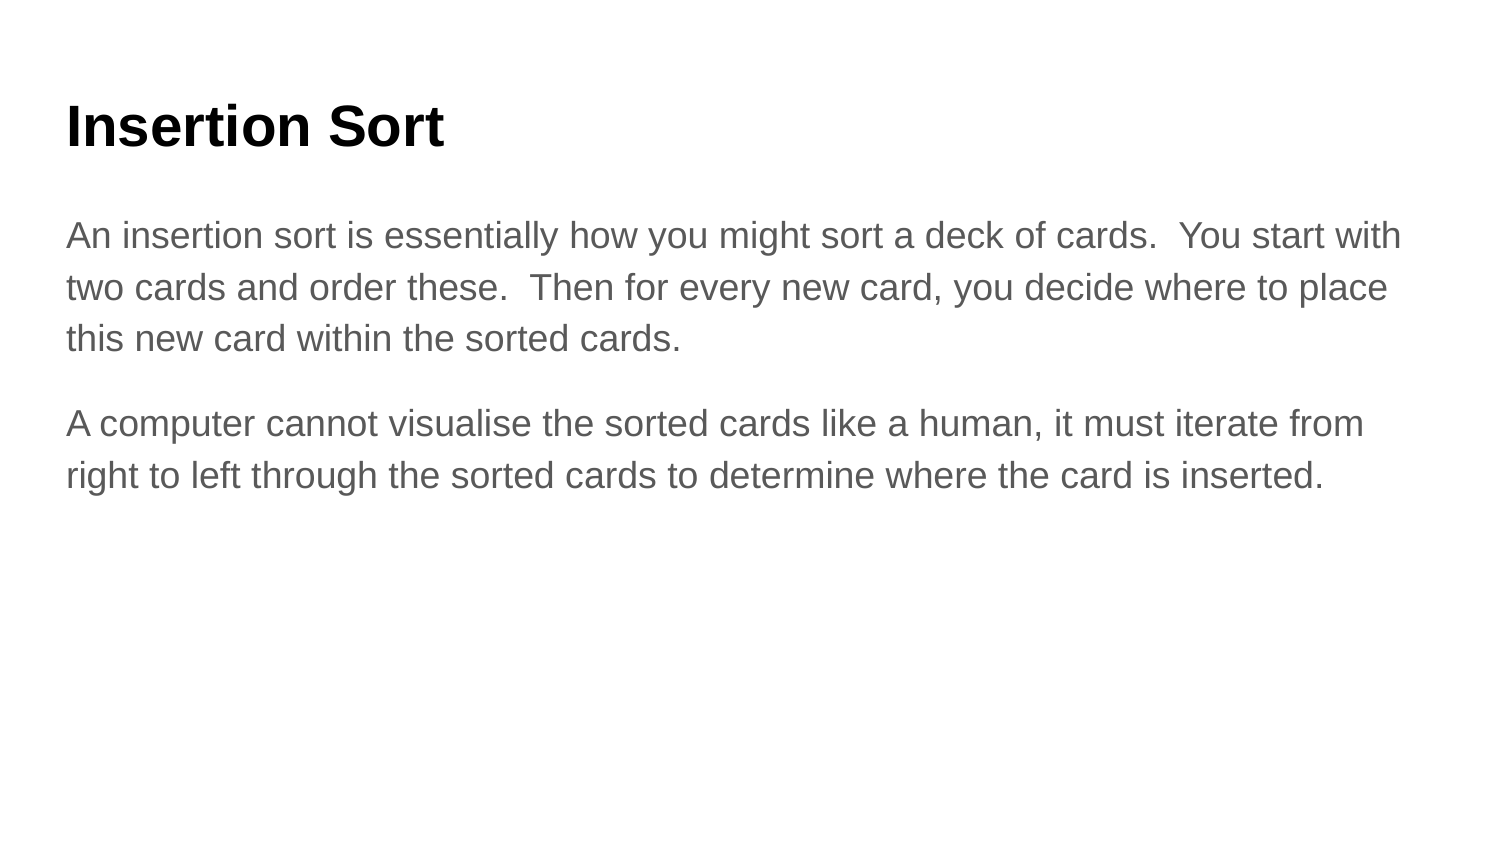

# Insertion Sort
An insertion sort is essentially how you might sort a deck of cards.  You start with two cards and order these.  Then for every new card, you decide where to place this new card within the sorted cards.
A computer cannot visualise the sorted cards like a human, it must iterate from right to left through the sorted cards to determine where the card is inserted.